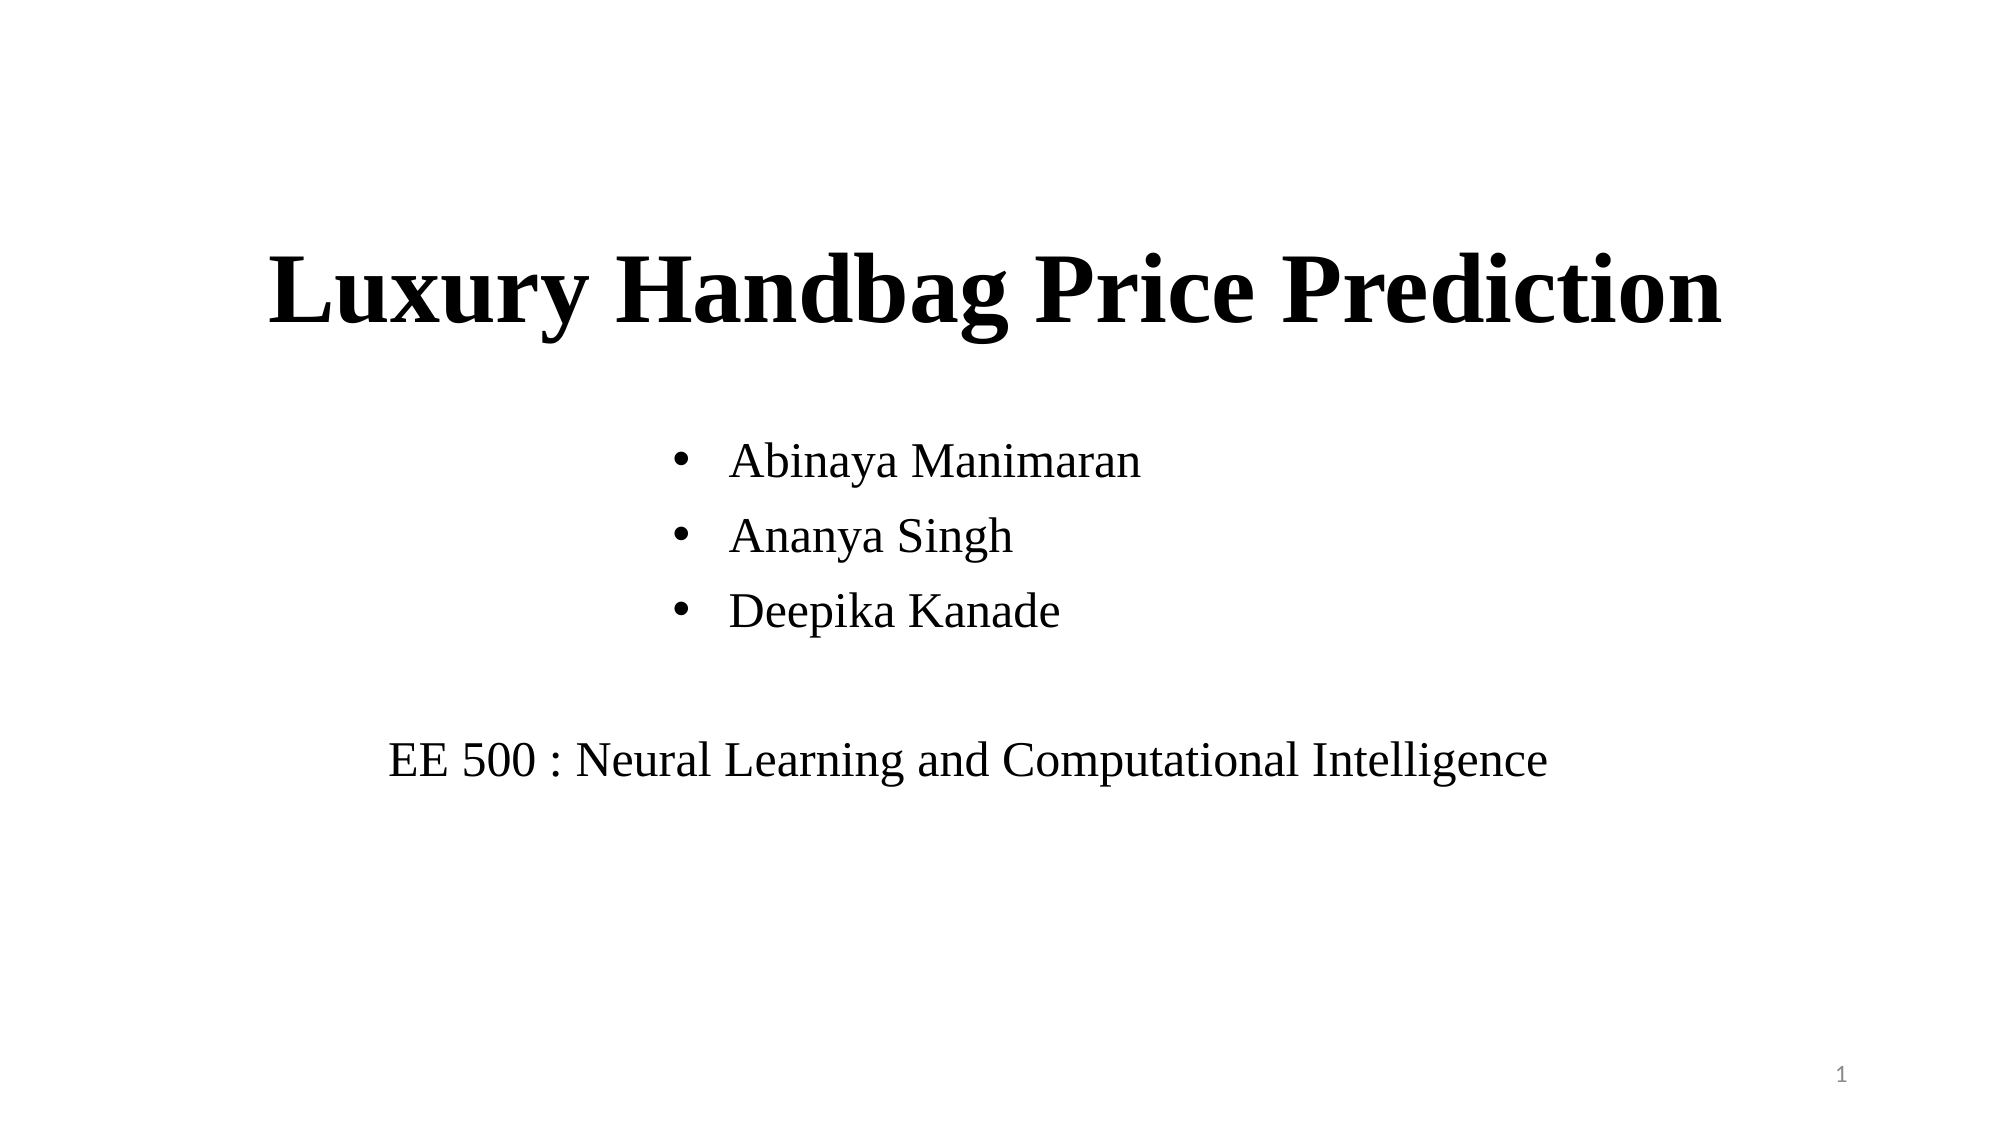

# Luxury Handbag Price Prediction
Abinaya Manimaran
Ananya Singh
Deepika Kanade

EE 500 : Neural Learning and Computational Intelligence

1